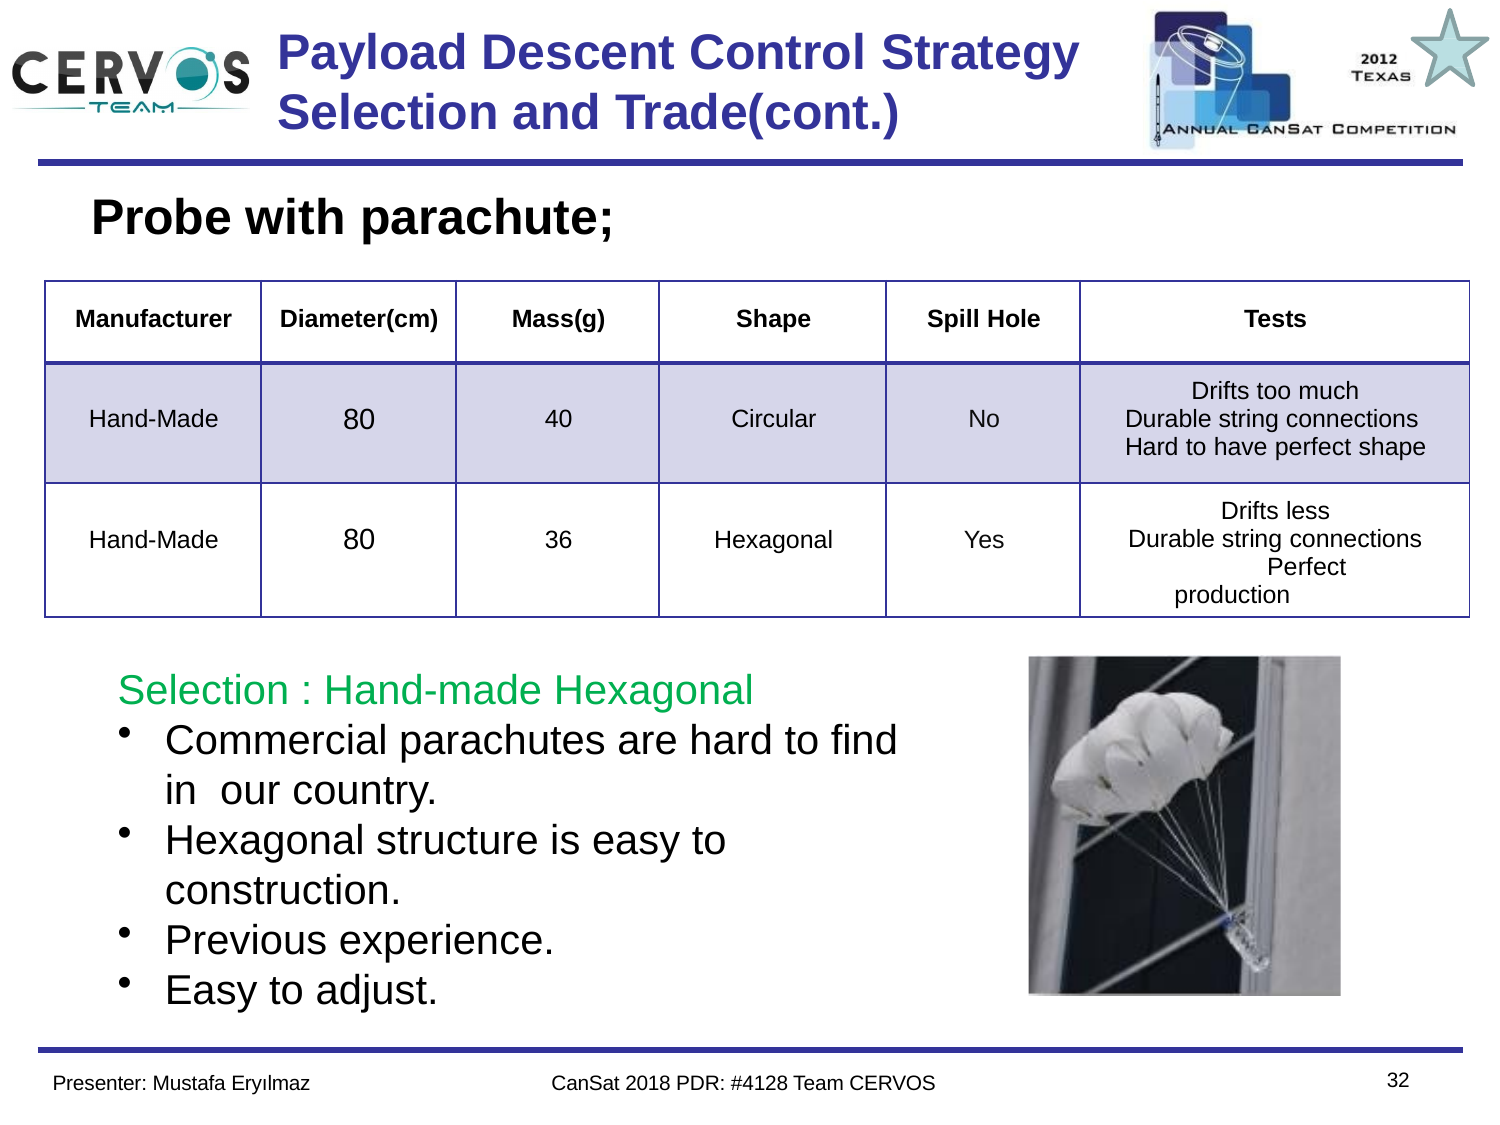

# Payload Descent Control Strategy
Selection and Trade(cont.)
Team Logo
Here
(If You Want)

Probe with parachute;
| Manufacturer | Diameter(cm) | Mass(g) | Shape | Spill Hole | Tests |
| --- | --- | --- | --- | --- | --- |
| Hand-Made | 80 | 40 | Circular | No | Drifts too much Durable string connections Hard to have perfect shape |
| Hand-Made | 80 | 36 | Hexagonal | Yes | Drifts less Durable string connections Perfect production |

Selection : Hand-made Hexagonal
Commercial parachutes are hard to find in  our country.
Hexagonal structure is easy to construction.
Previous experience.
Easy to adjust.
32
Presenter: Mustafa Eryılmaz
CanSat 2018 PDR: #4128 Team CERVOS